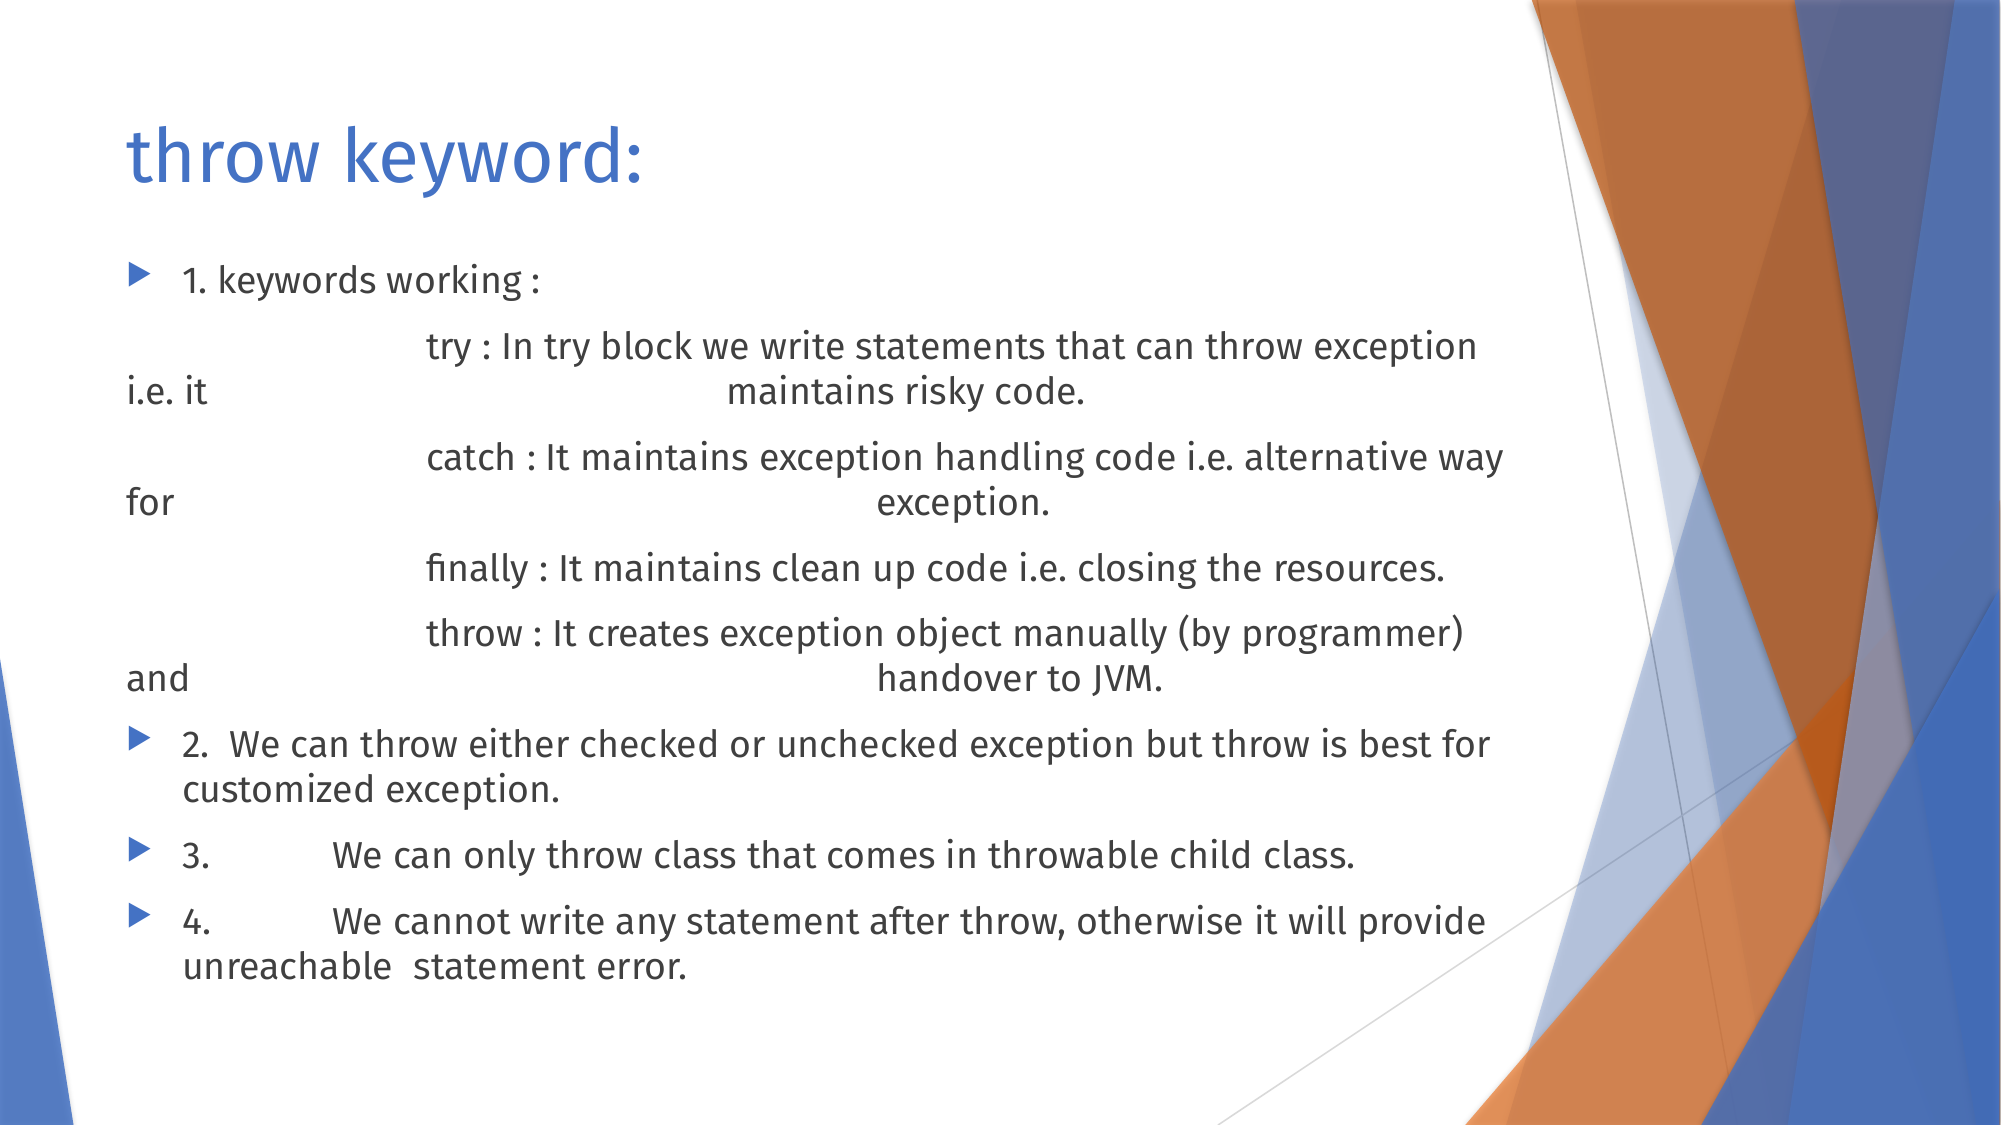

# throw keyword:
1. keywords working :
		try : In try block we write statements that can throw exception i.e. it 				maintains risky code.
		catch : It maintains exception handling code i.e. alternative way for 					exception.
		finally : It maintains clean up code i.e. closing the resources.
		throw : It creates exception object manually (by programmer) and 					handover to JVM.
2.  We can throw either checked or unchecked exception but throw is best for customized exception.
3.	We can only throw class that comes in throwable child class.
4.	We cannot write any statement after throw, otherwise it will provide unreachable  statement error.